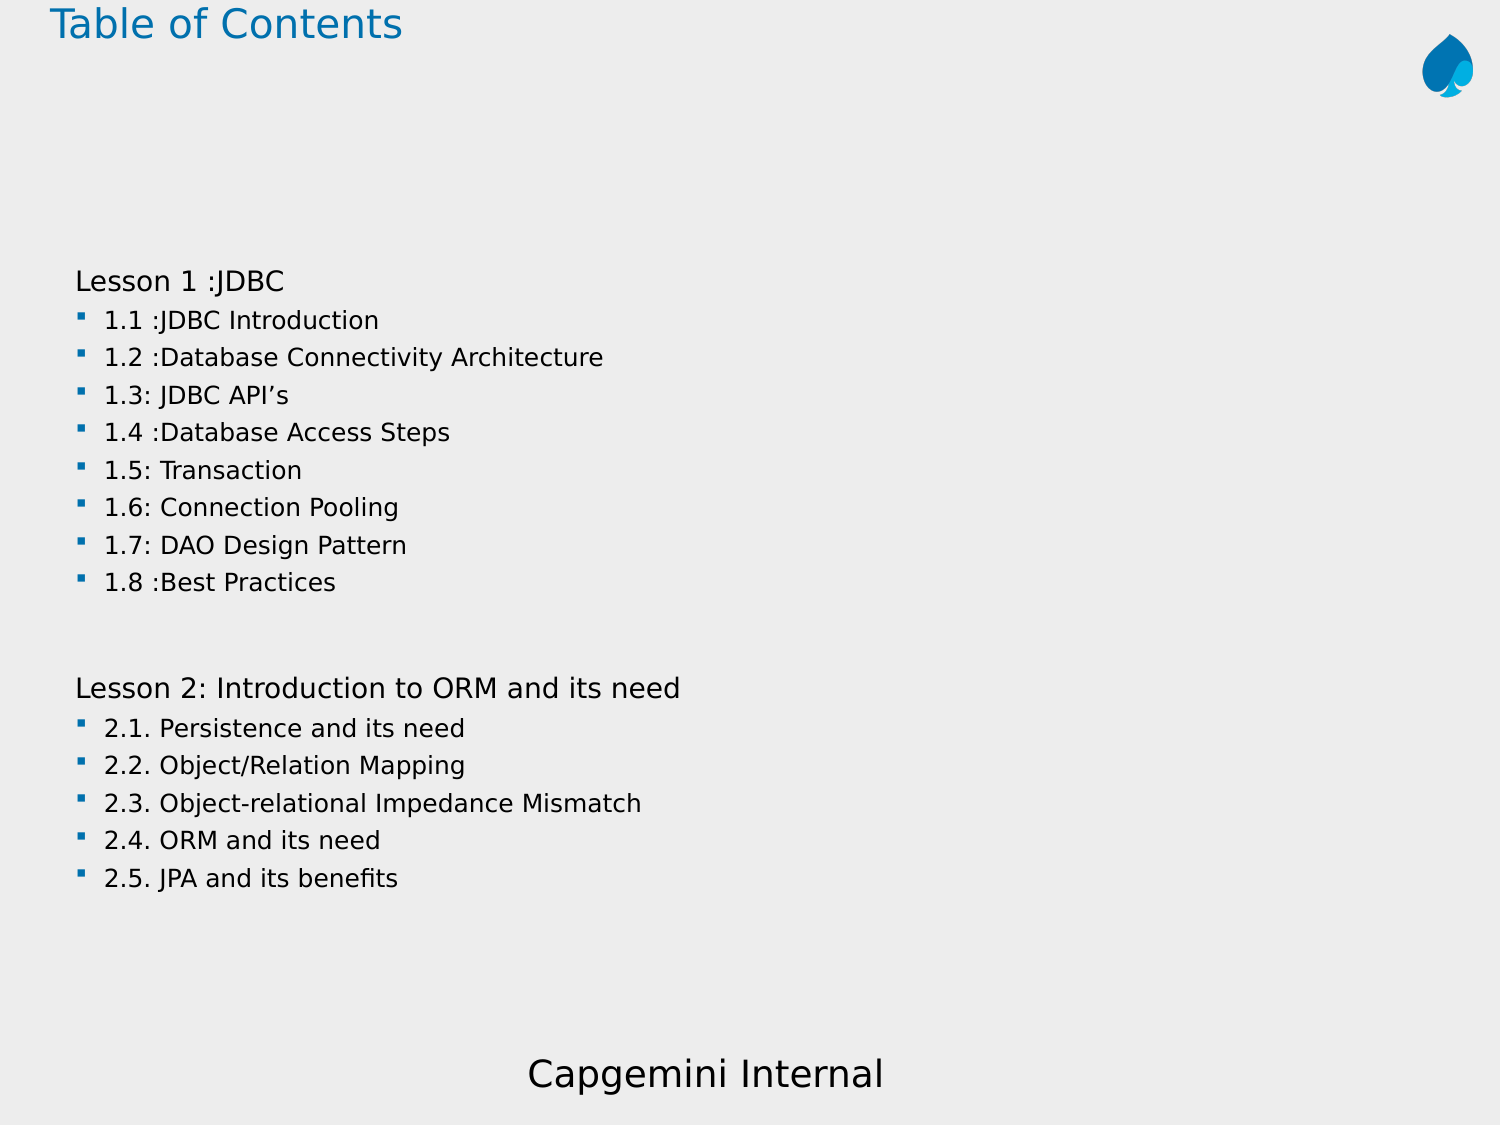

# Table of Contents
Lesson 1 :JDBC
1.1 :JDBC Introduction
1.2 :Database Connectivity Architecture
1.3: JDBC API’s
1.4 :Database Access Steps
1.5: Transaction
1.6: Connection Pooling
1.7: DAO Design Pattern
1.8 :Best Practices

Lesson 2: Introduction to ORM and its need
2.1. Persistence and its need
2.2. Object/Relation Mapping
2.3. Object-relational Impedance Mismatch
2.4. ORM and its need
2.5. JPA and its benefits

Capgemini Internal